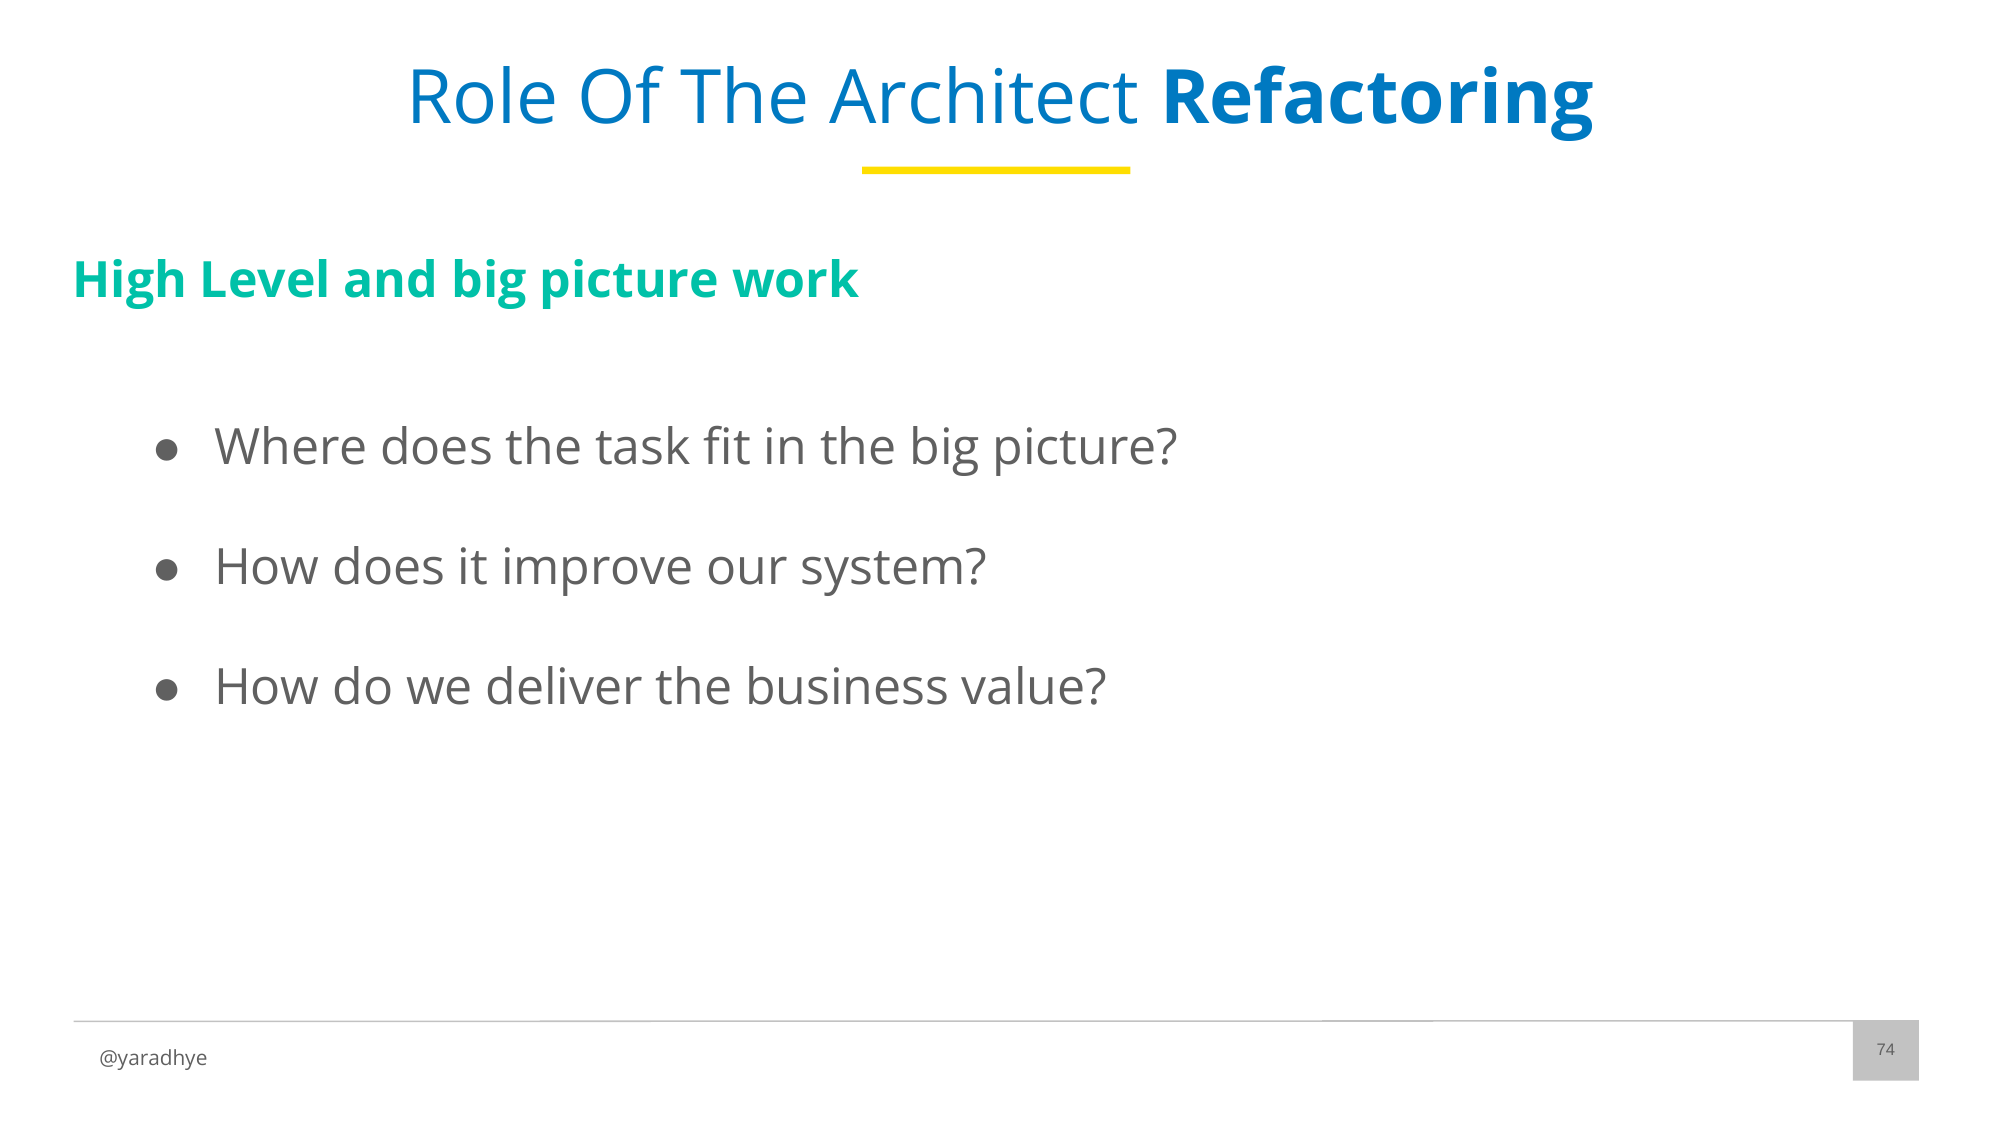

# Role Of The Architect Refactoring
High Level and big picture work
Where does the task fit in the big picture?
How does it improve our system?
How do we deliver the business value?